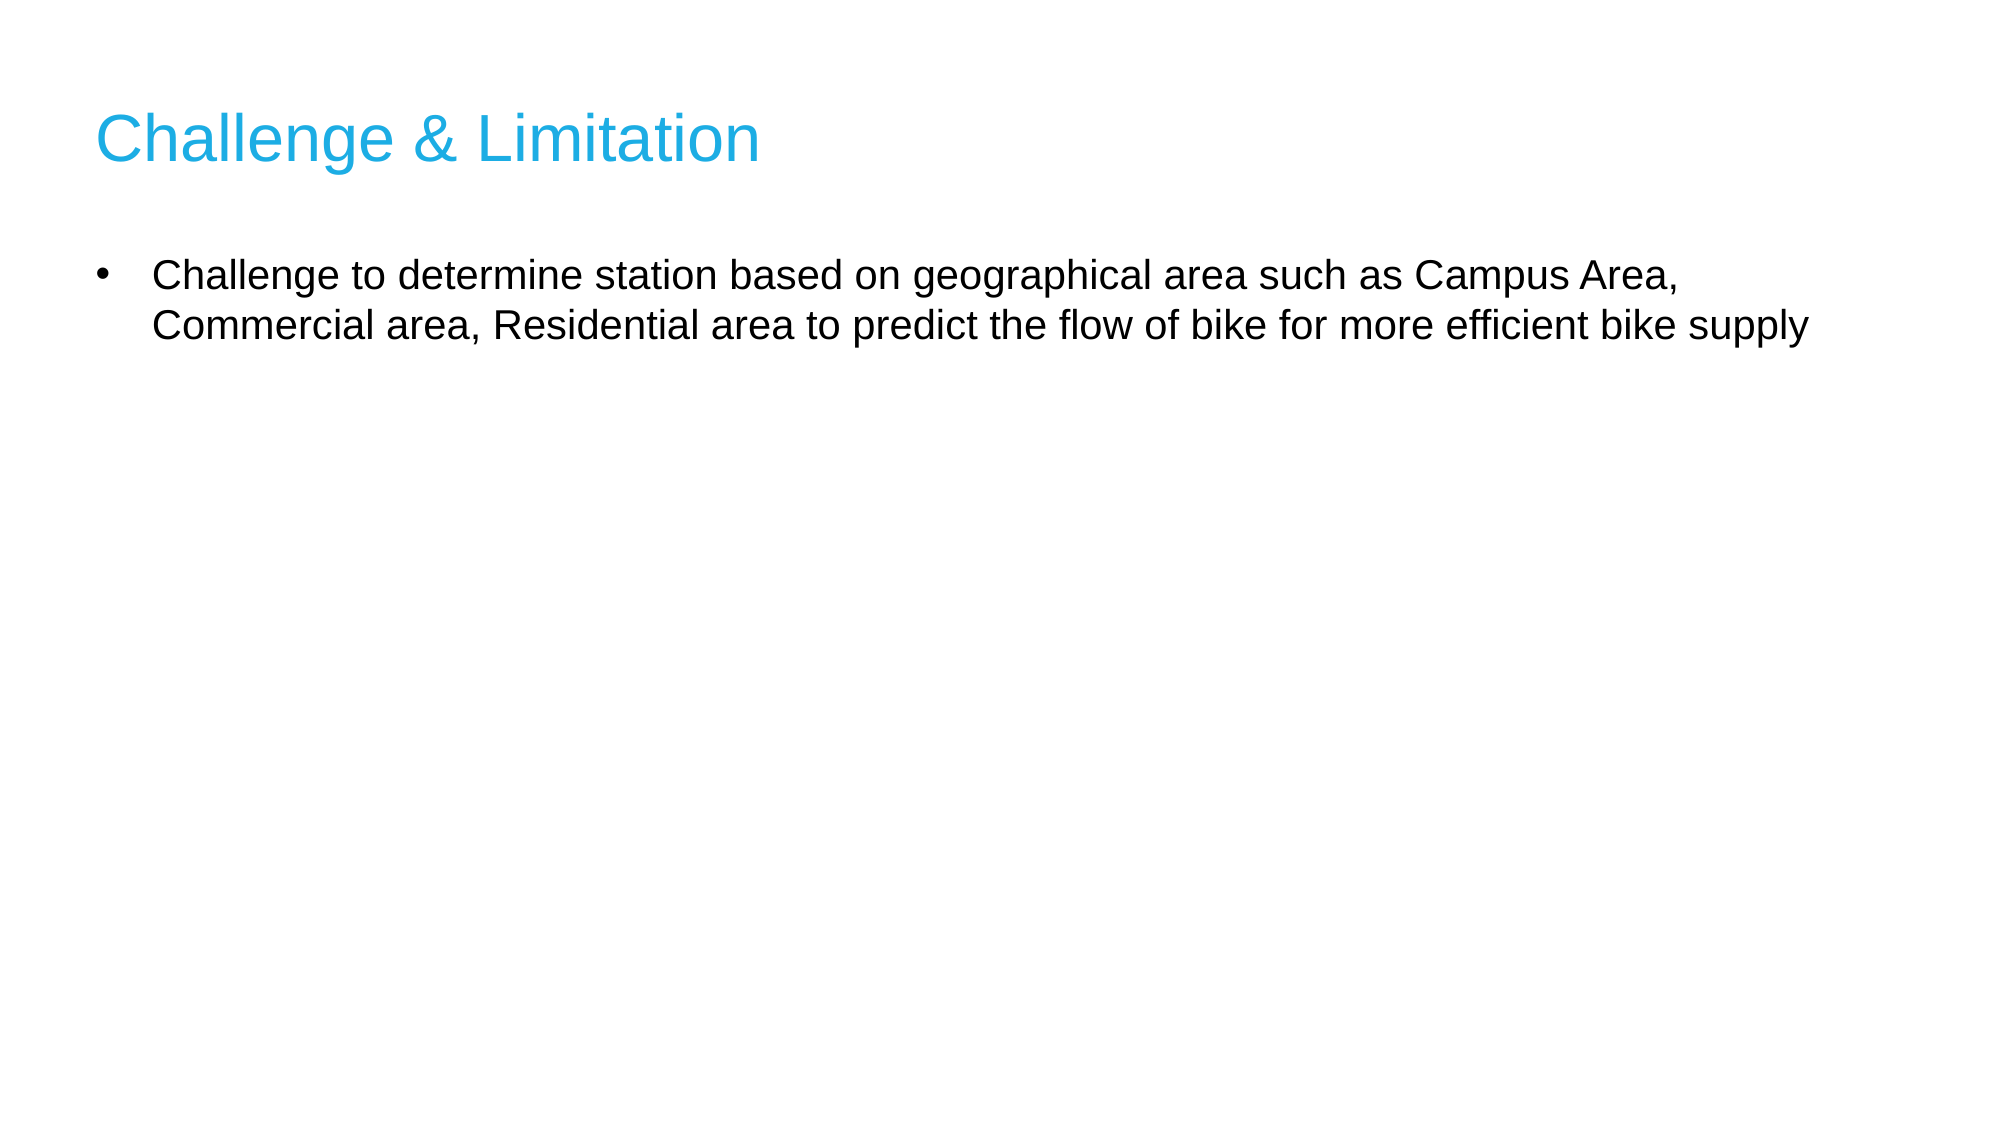

Challenge & Limitation
Challenge to determine station based on geographical area such as Campus Area, Commercial area, Residential area to predict the flow of bike for more efficient bike supply